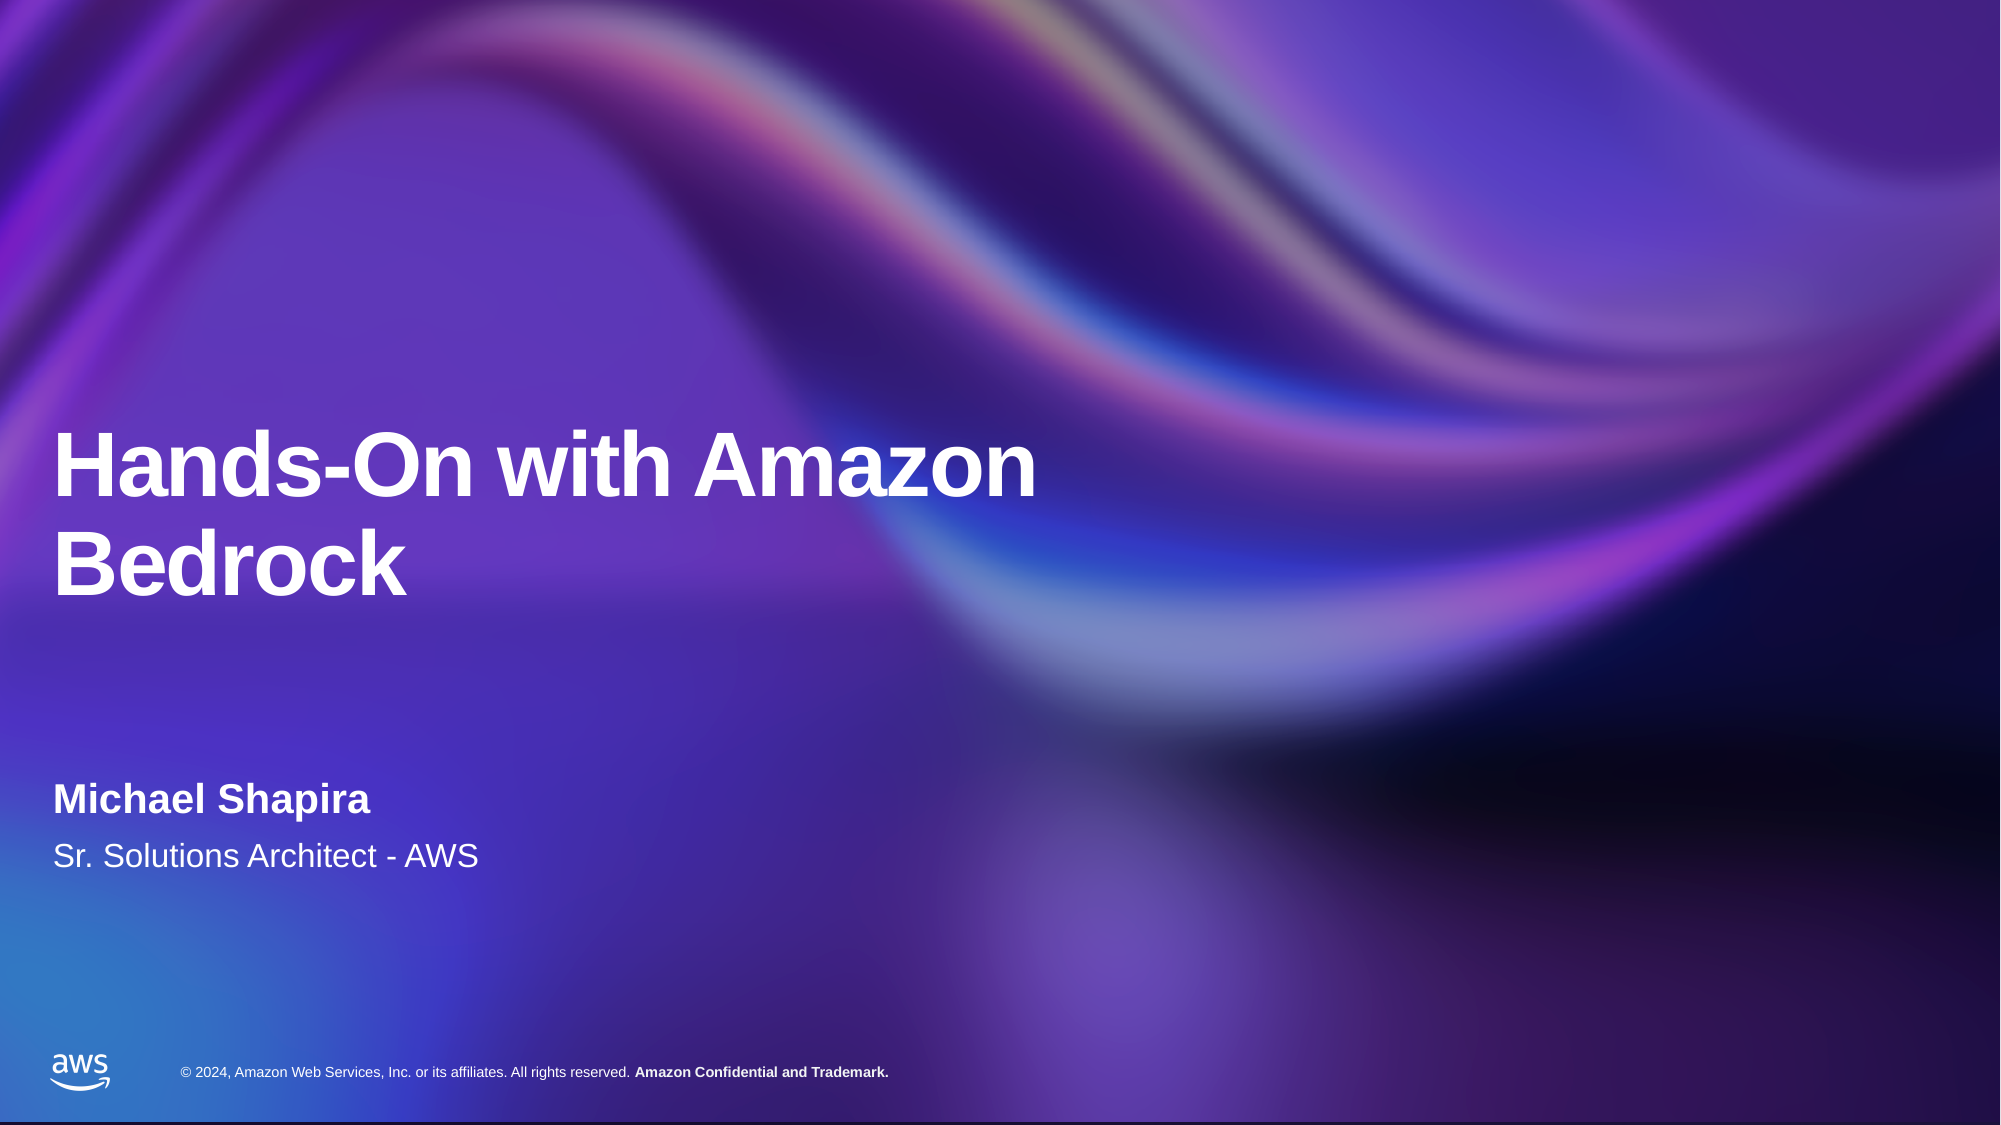

# Hands-On with Amazon Bedrock
Michael Shapira
Sr. Solutions Architect - AWS